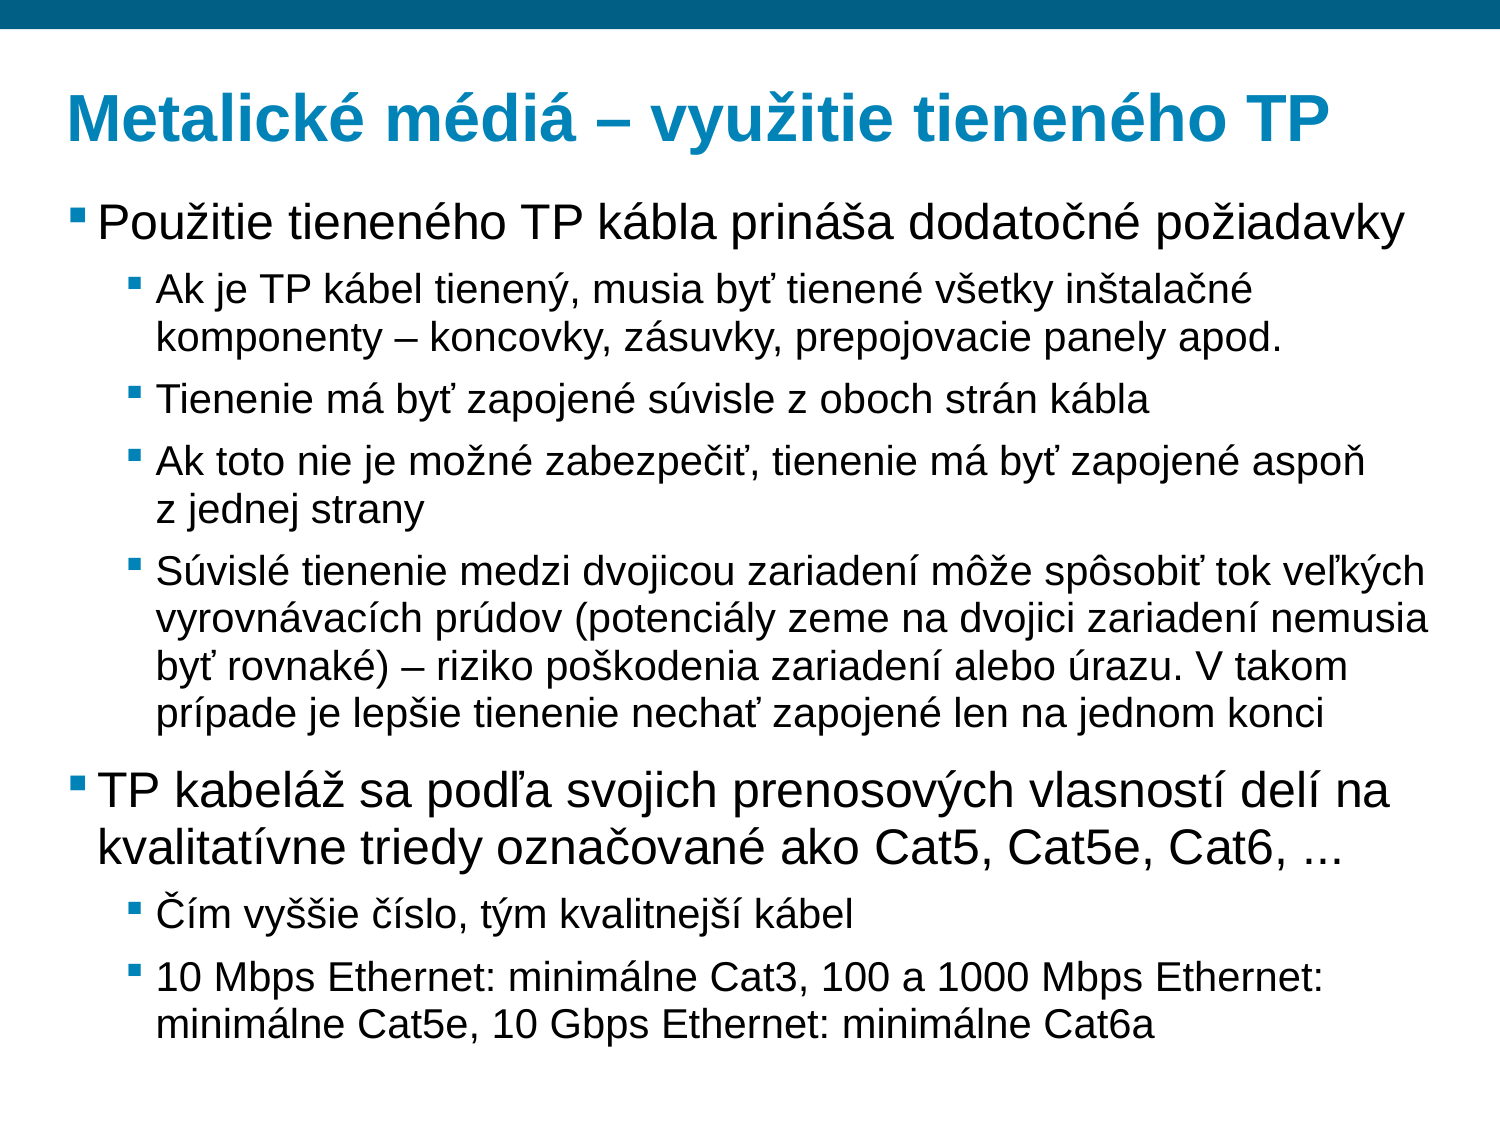

# Metalické médiá – využitie tieneného TP
Použitie tieneného TP kábla prináša dodatočné požiadavky
Ak je TP kábel tienený, musia byť tienené všetky inštalačné komponenty – koncovky, zásuvky, prepojovacie panely apod.
Tienenie má byť zapojené súvisle z oboch strán kábla
Ak toto nie je možné zabezpečiť, tienenie má byť zapojené aspoň z jednej strany
Súvislé tienenie medzi dvojicou zariadení môže spôsobiť tok veľkých vyrovnávacích prúdov (potenciály zeme na dvojici zariadení nemusia byť rovnaké) – riziko poškodenia zariadení alebo úrazu. V takom prípade je lepšie tienenie nechať zapojené len na jednom konci
TP kabeláž sa podľa svojich prenosových vlasností delí na kvalitatívne triedy označované ako Cat5, Cat5e, Cat6, ...
Čím vyššie číslo, tým kvalitnejší kábel
10 Mbps Ethernet: minimálne Cat3, 100 a 1000 Mbps Ethernet: minimálne Cat5e, 10 Gbps Ethernet: minimálne Cat6a